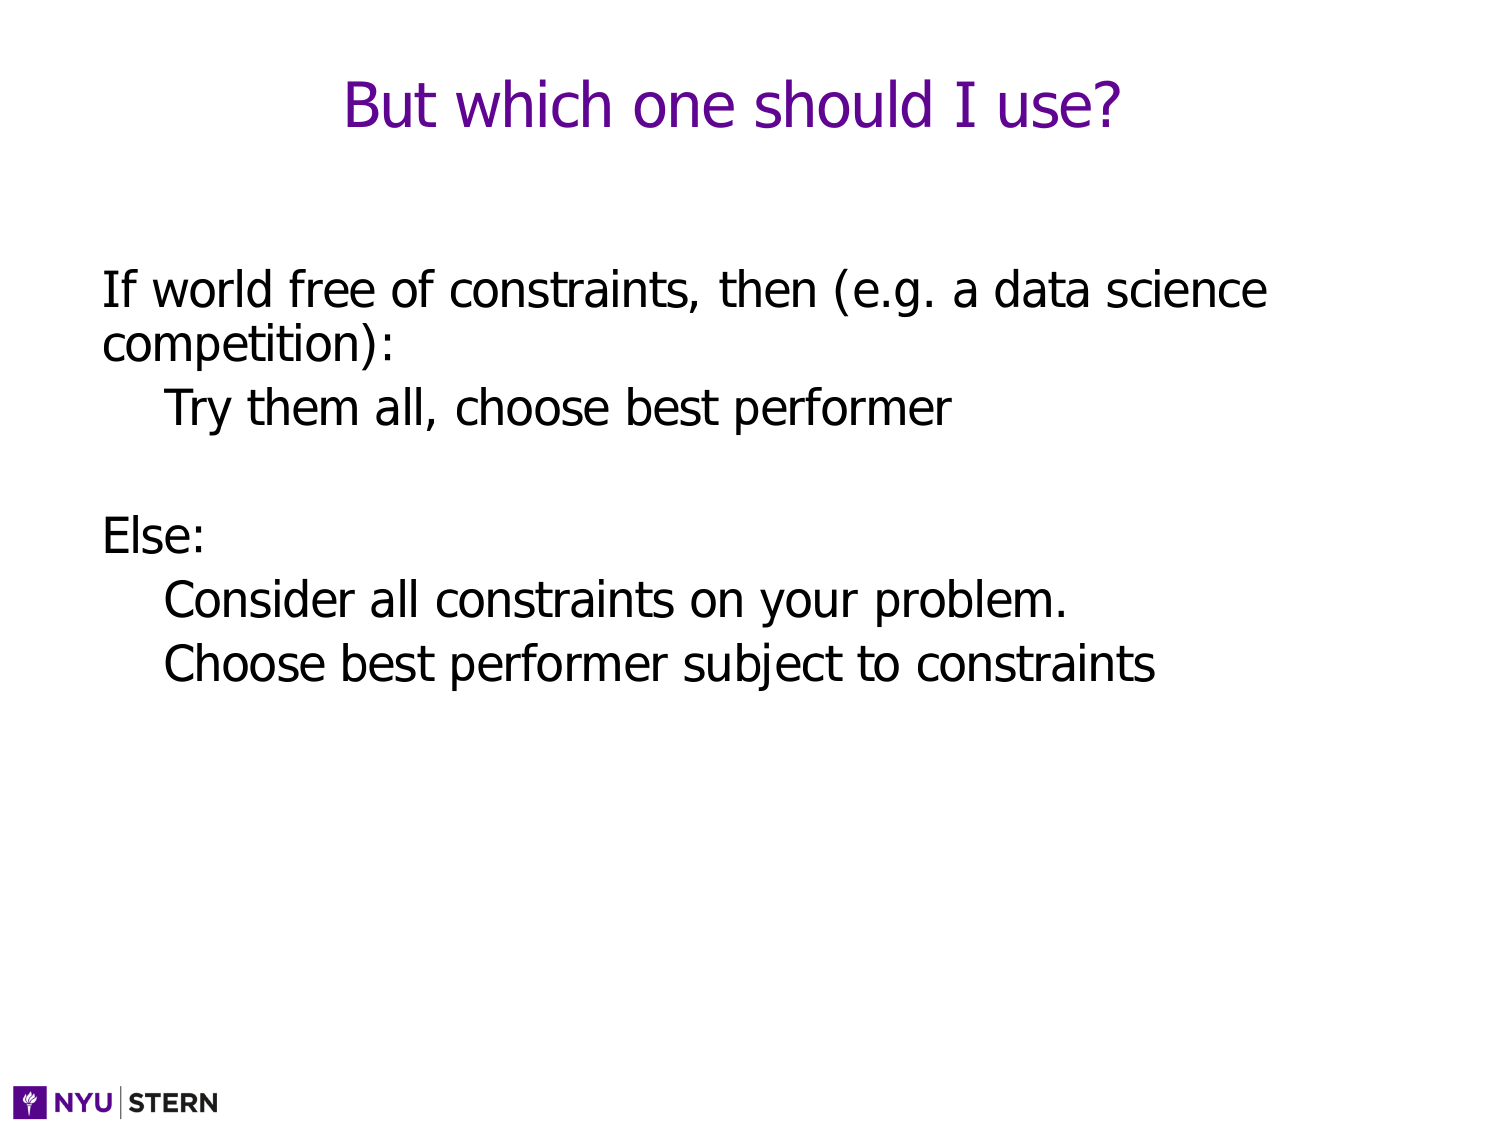

# But which one should I use?
If world free of constraints, then (e.g. a data science competition):
    Try them all, choose best performer

Else:
    Consider all constraints on your problem.
    Choose best performer subject to constraints